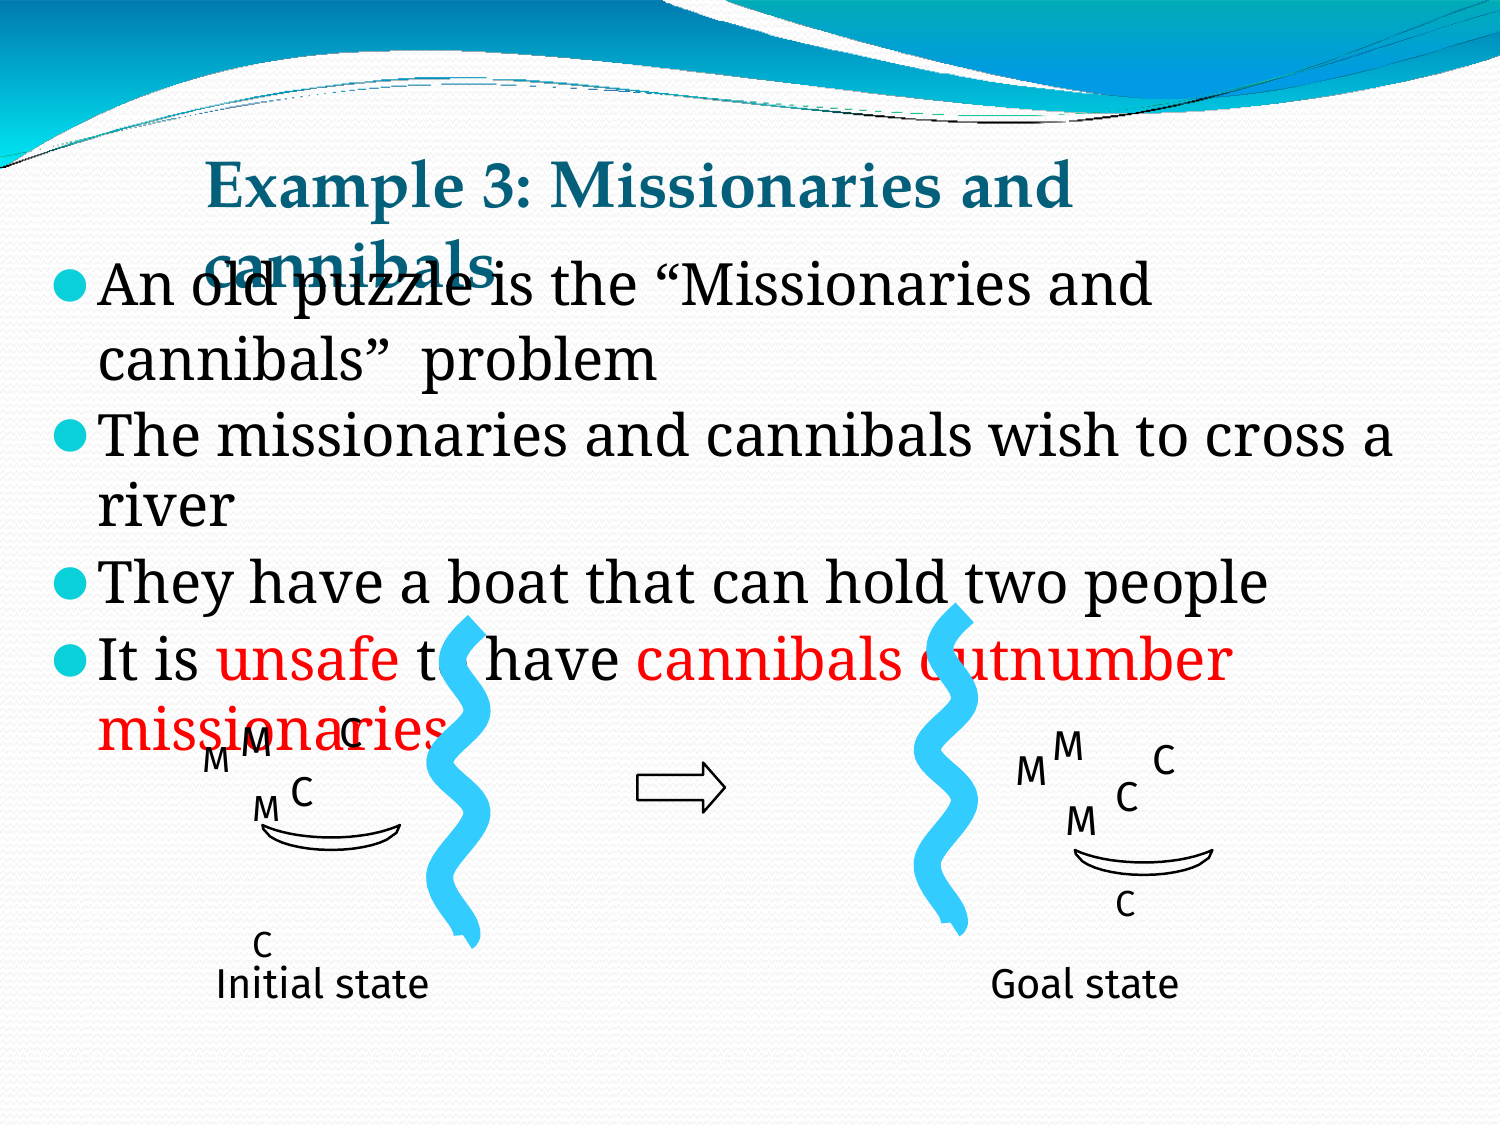

# Example 3: Missionaries and cannibals
An old puzzle is the “Missionaries and cannibals”  problem
The missionaries and cannibals wish to cross a river
They have a boat that can hold two people
It is unsafe to have cannibals outnumber missionaries

M M
M
M
C
C
C	C
M C	C
M

Initial state
Goal state